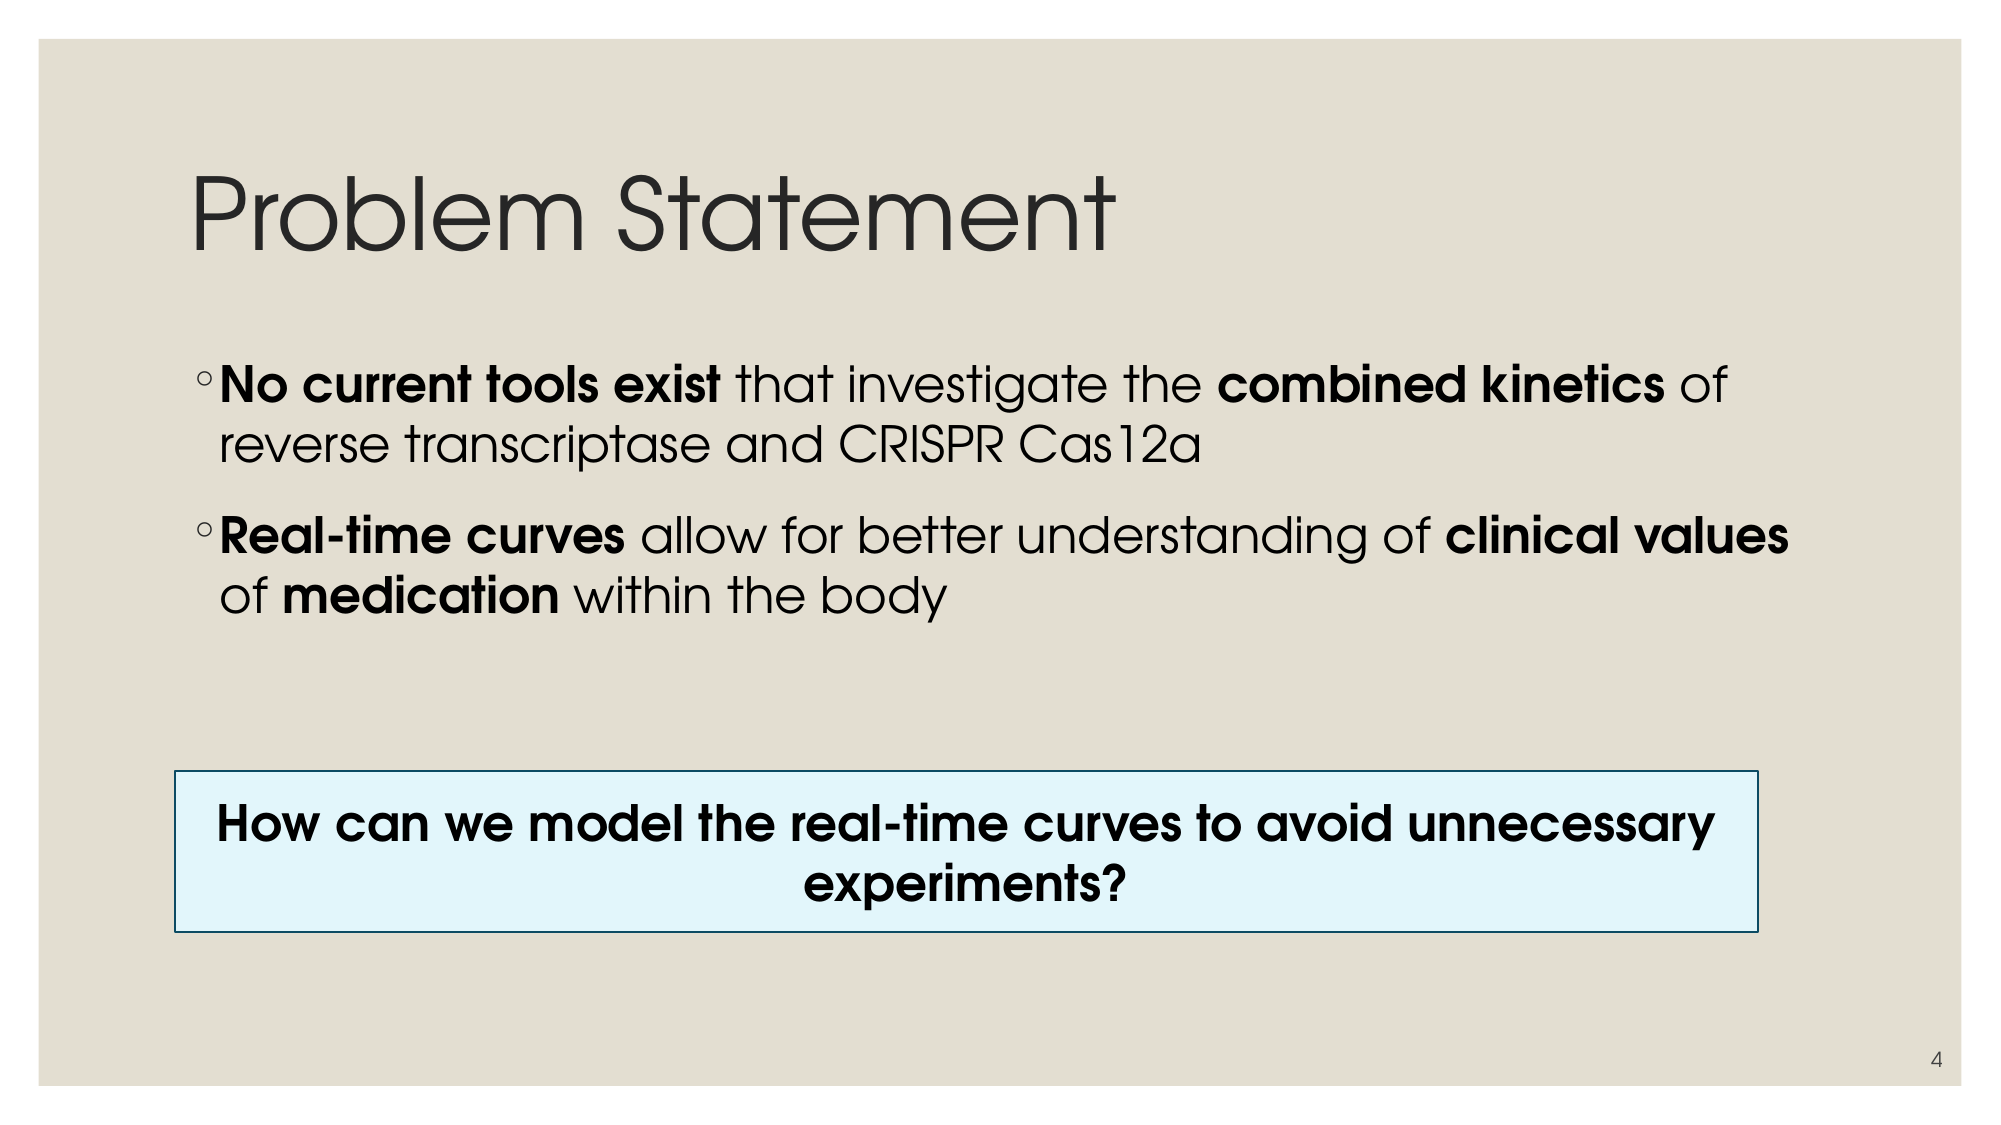

# Problem Statement
No current tools exist that investigate the combined kinetics of reverse transcriptase and CRISPR Cas12a
Real-time curves allow for better understanding of clinical values of medication within the body
How can we model the real-time curves to avoid unnecessary experiments?
4